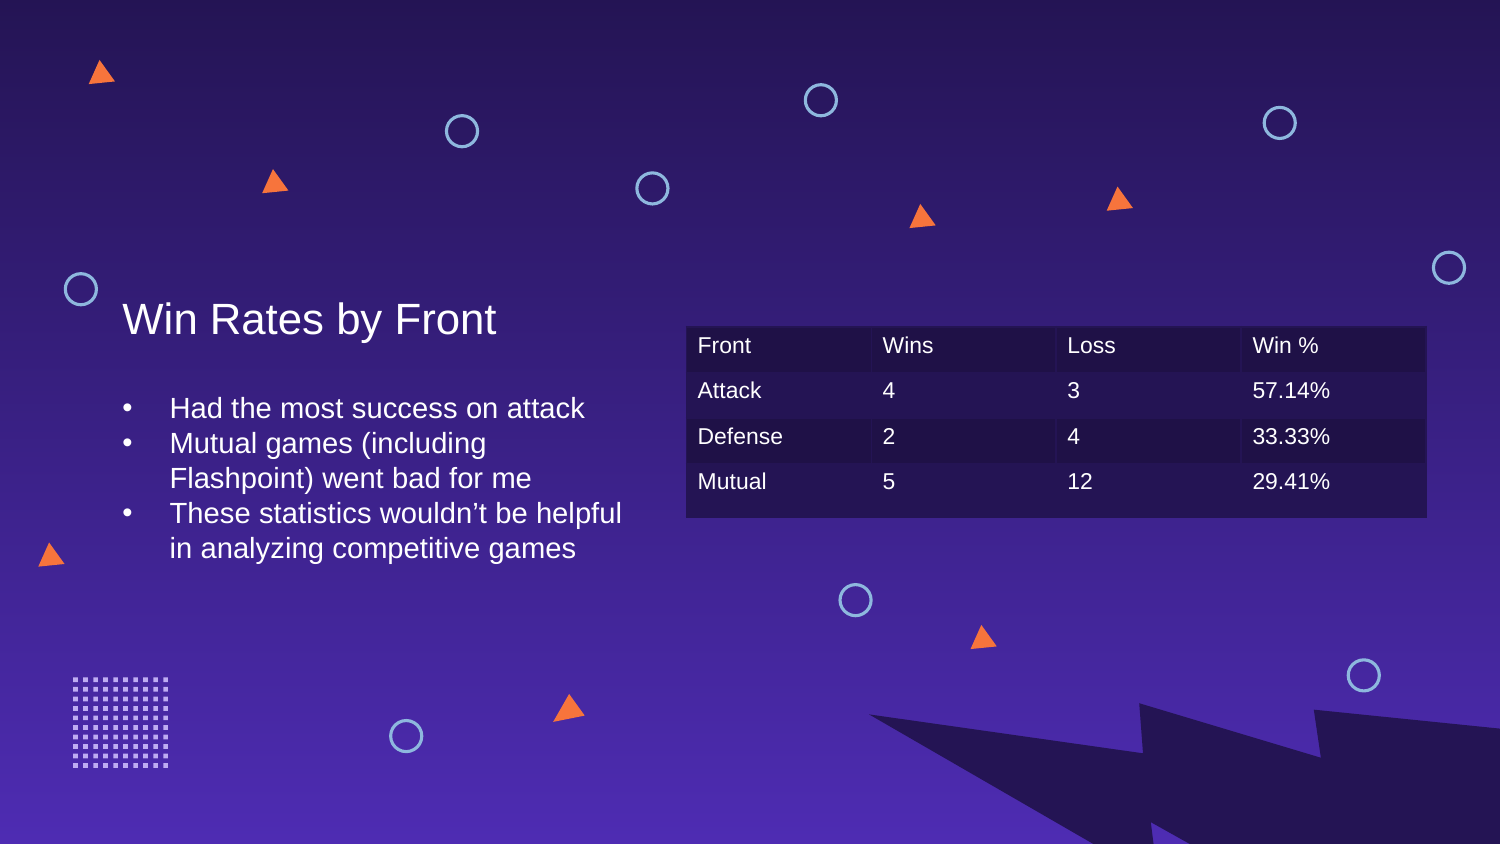

# Win Rates by Front

| Front | Wins | Loss | Win % |
| --- | --- | --- | --- |
| Attack | 4 | 3 | 57.14% |
| Defense | 2 | 4 | 33.33% |
| Mutual | 5 | 12 | 29.41% |
Had the most success on attack
Mutual games (including Flashpoint) went bad for me
These statistics wouldn’t be helpful in analyzing competitive games